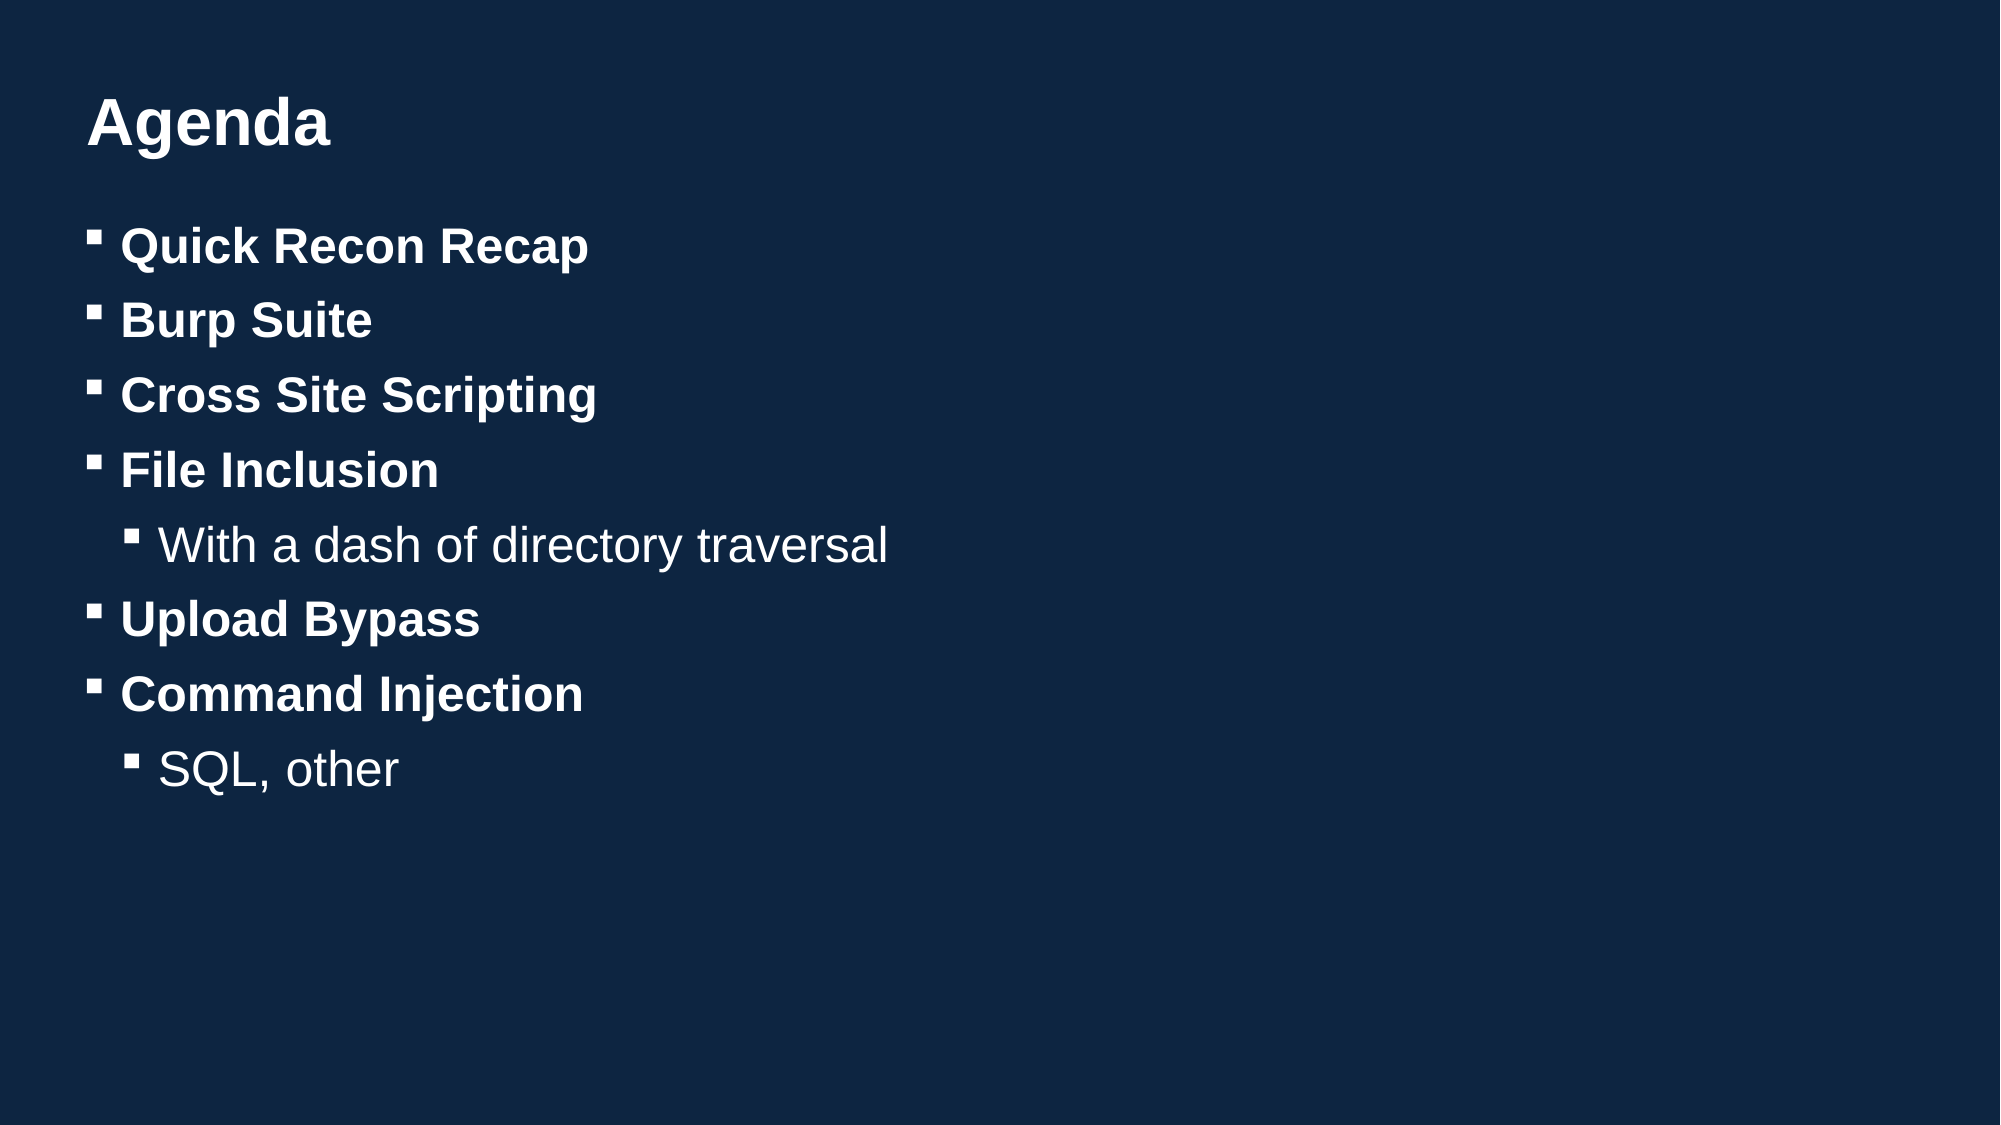

# Agenda
Quick Recon Recap
Burp Suite
Cross Site Scripting
File Inclusion
With a dash of directory traversal
Upload Bypass
Command Injection
SQL, other